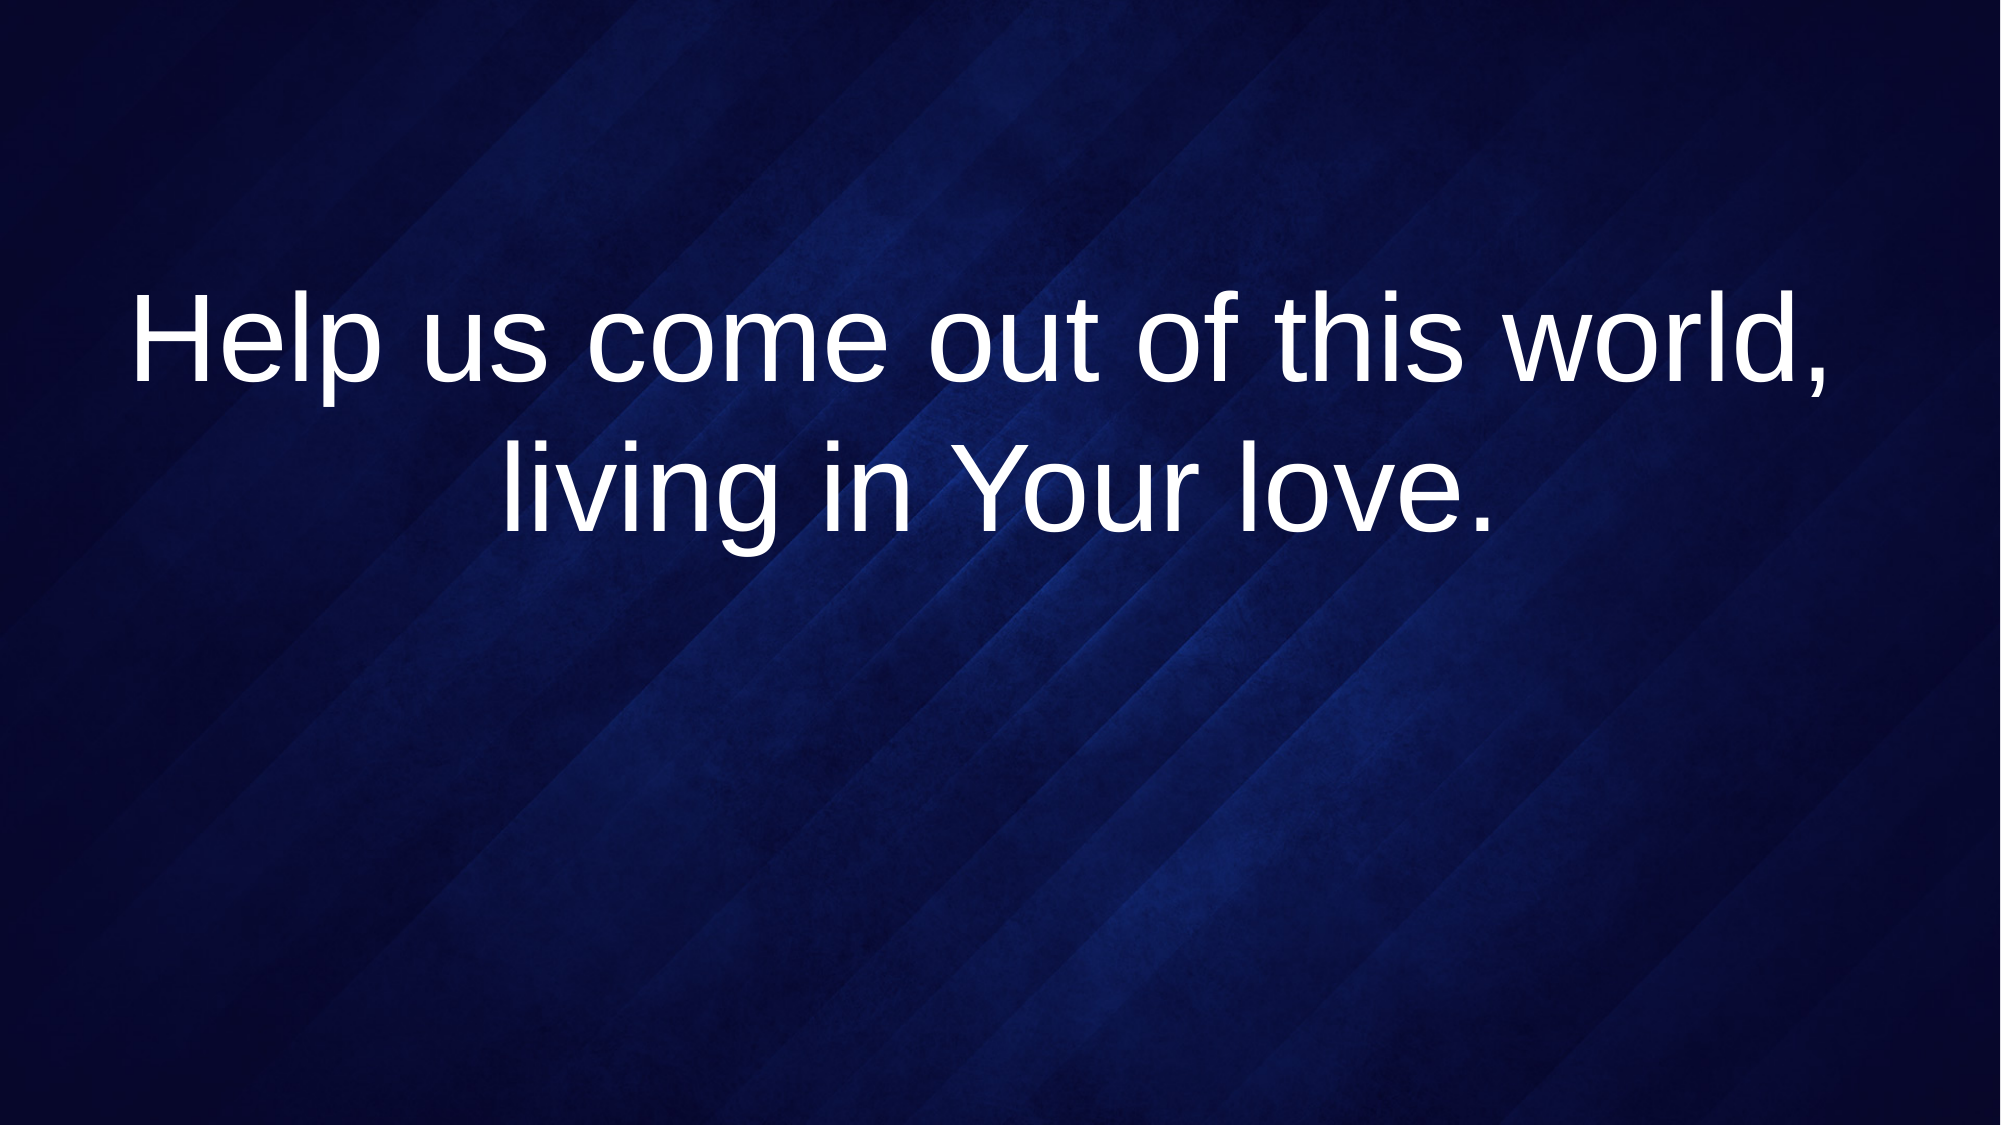

# Help us come out of this world, living in Your love.